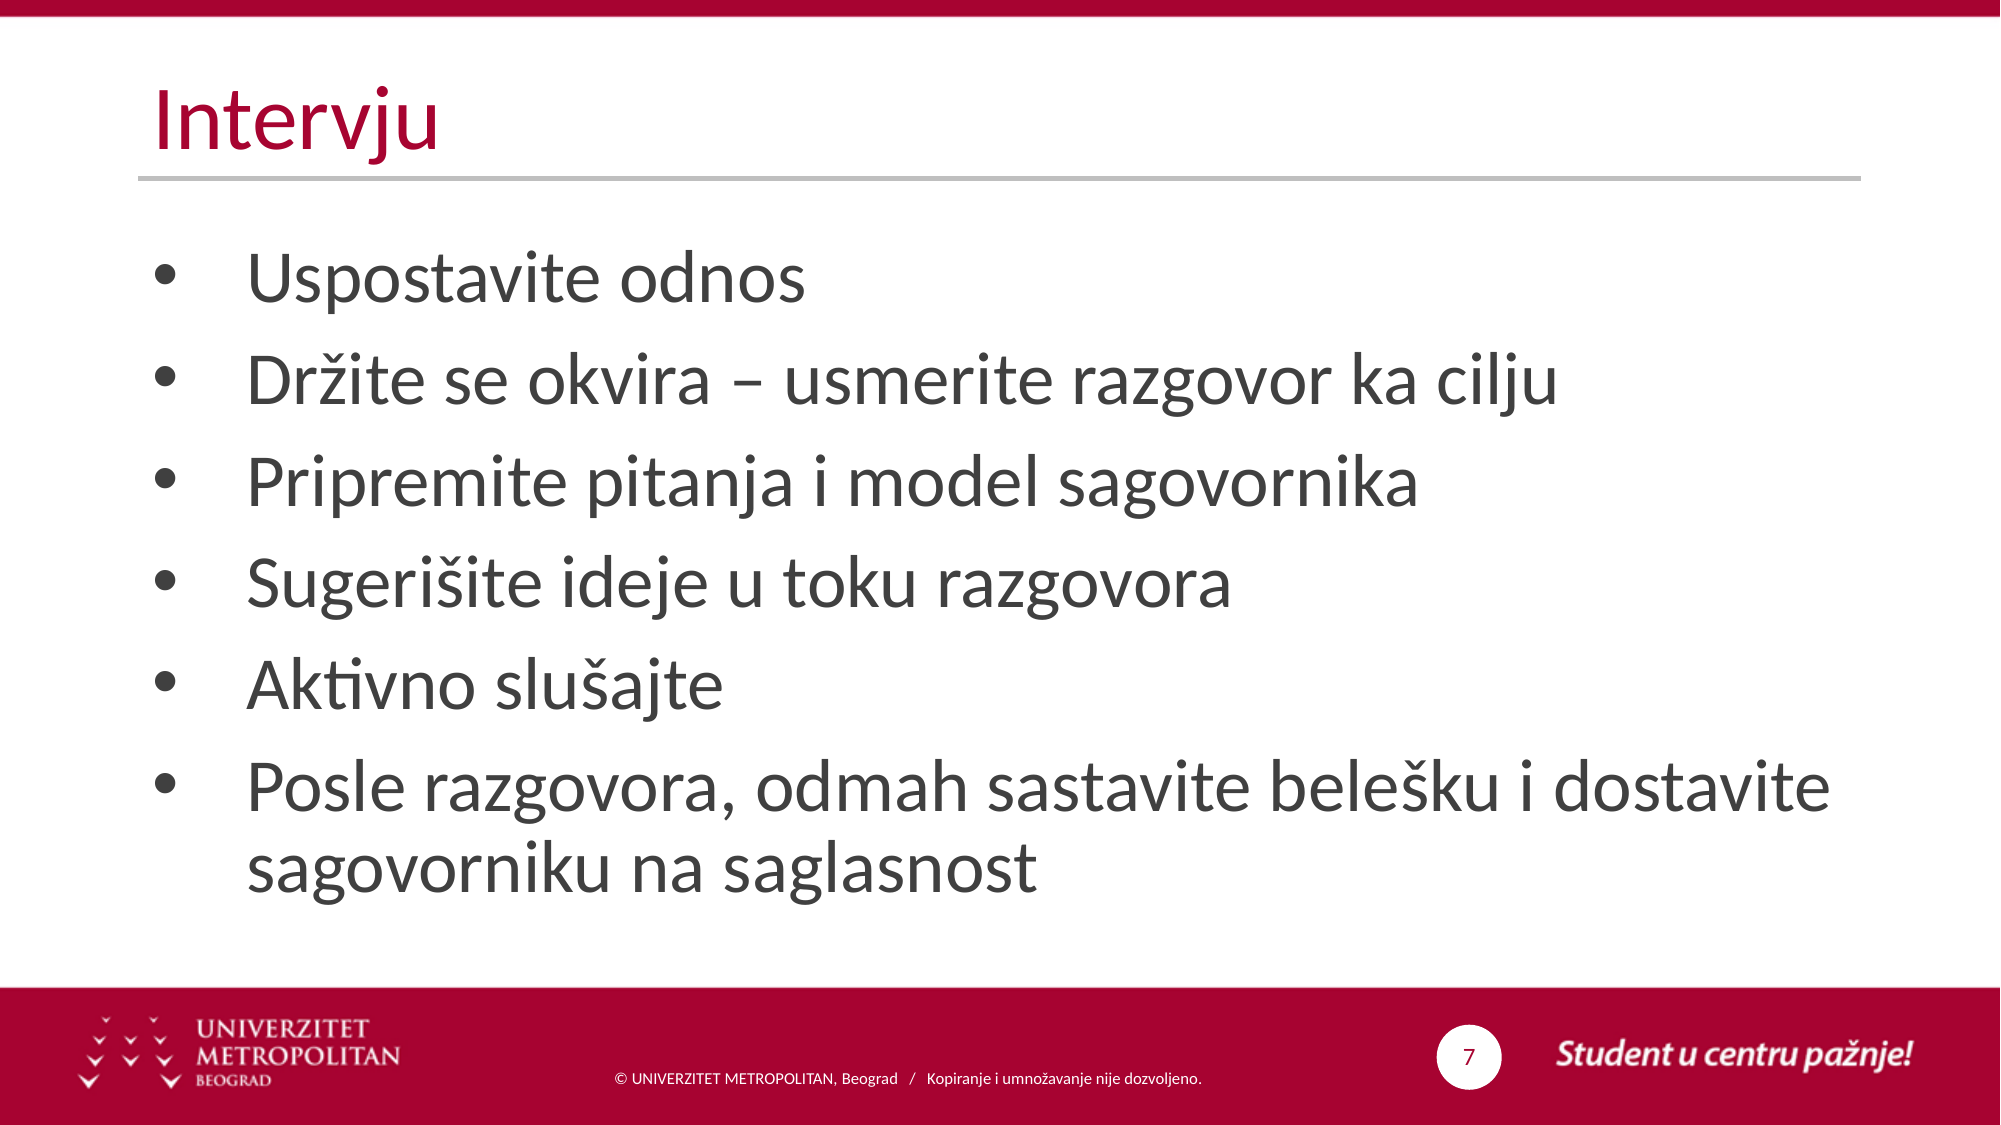

# Intervju
Uspostavite odnos
Držite se okvira – usmerite razgovor ka cilju
Pripremite pitanja i model sagovornika
Sugerišite ideje u toku razgovora
Aktivno slušajte
Posle razgovora, odmah sastavite belešku i dostavite sagovorniku na saglasnost